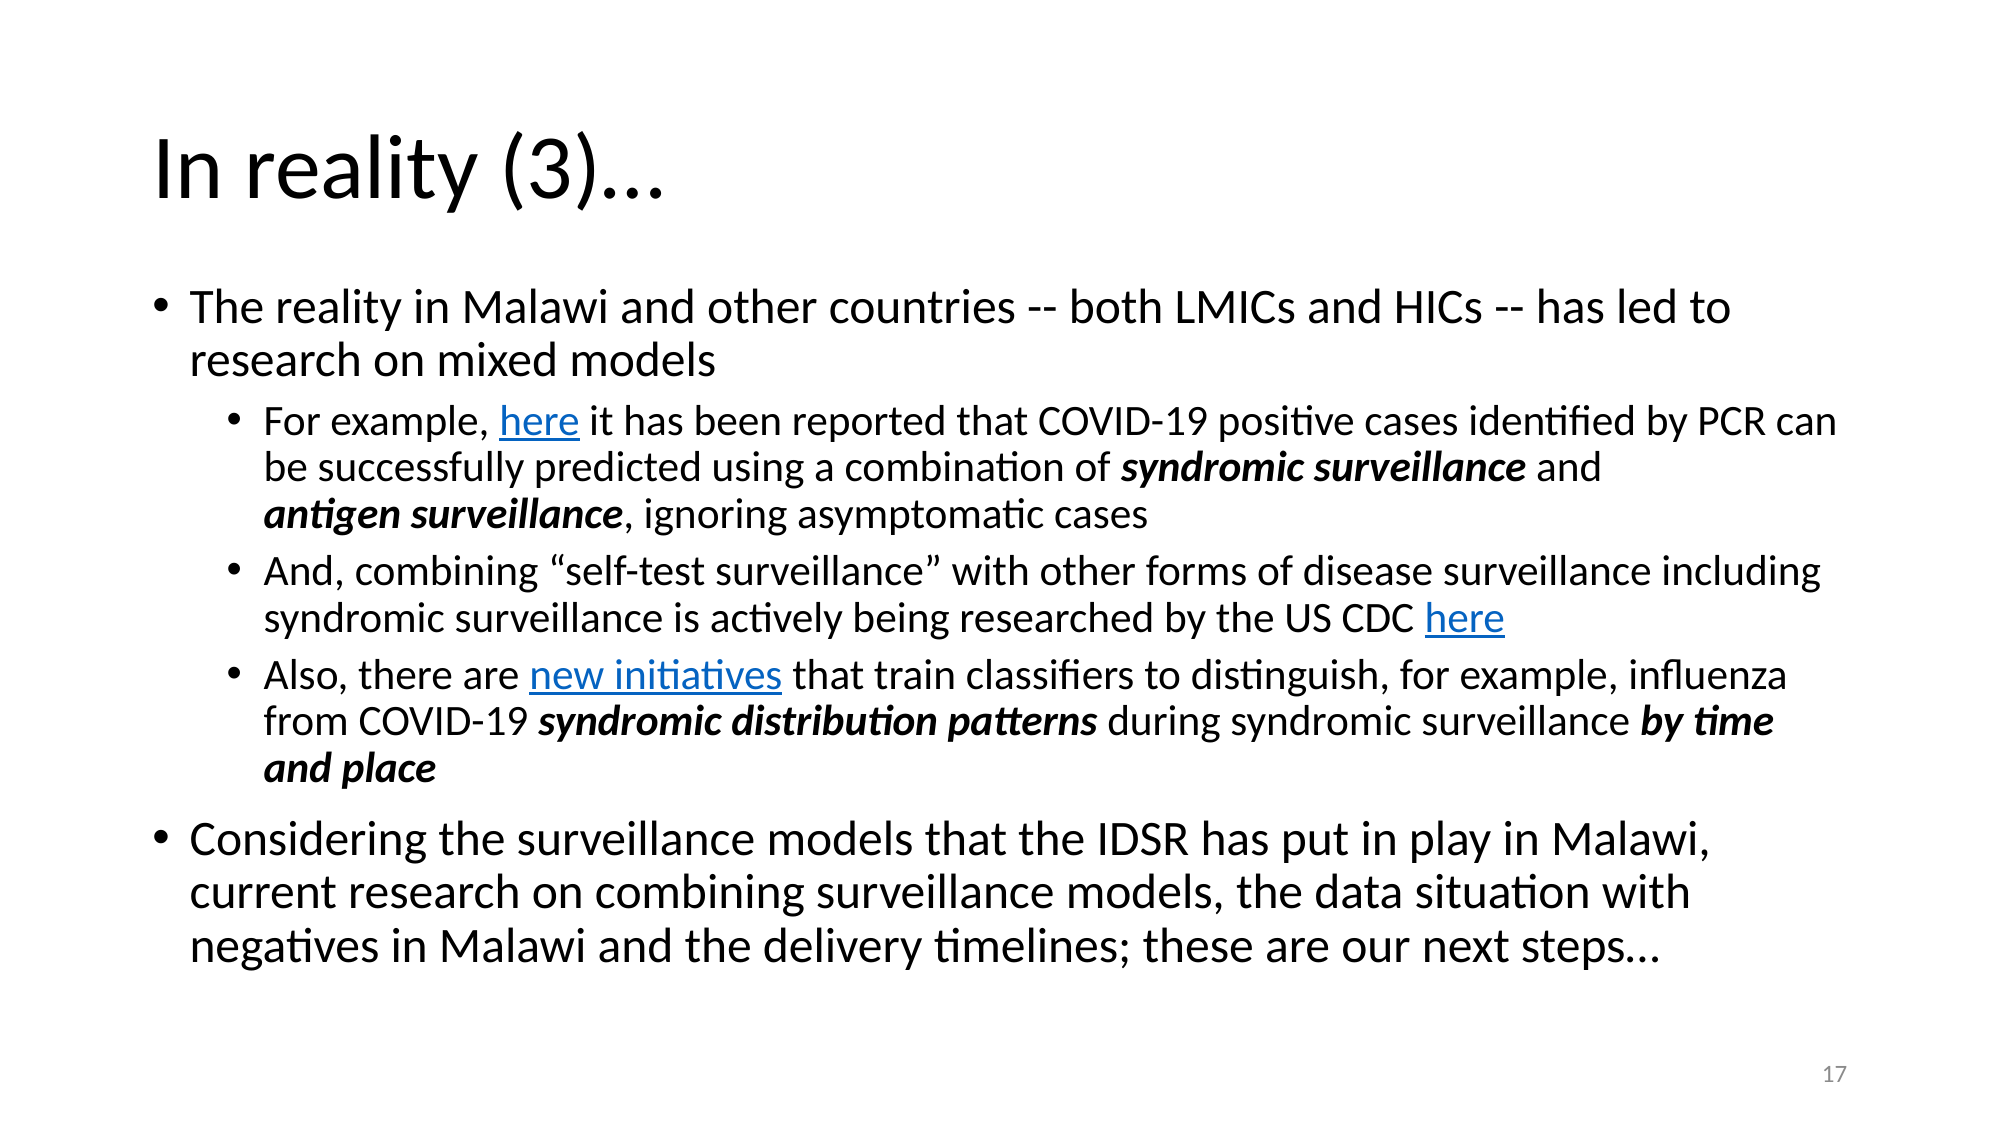

# In reality (3)…
The reality in Malawi and other countries -- both LMICs and HICs -- has led to research on mixed models
For example, here it has been reported that COVID-19 positive cases identified by PCR can be successfully predicted using a combination of syndromic surveillance and
antigen surveillance, ignoring asymptomatic cases
And, combining “self-test surveillance” with other forms of disease surveillance including syndromic surveillance is actively being researched by the US CDC here
Also, there are new initiatives that train classifiers to distinguish, for example, influenza from COVID-19 syndromic distribution patterns during syndromic surveillance by time and place
Considering the surveillance models that the IDSR has put in play in Malawi, current research on combining surveillance models, the data situation with negatives in Malawi and the delivery timelines; these are our next steps…

17